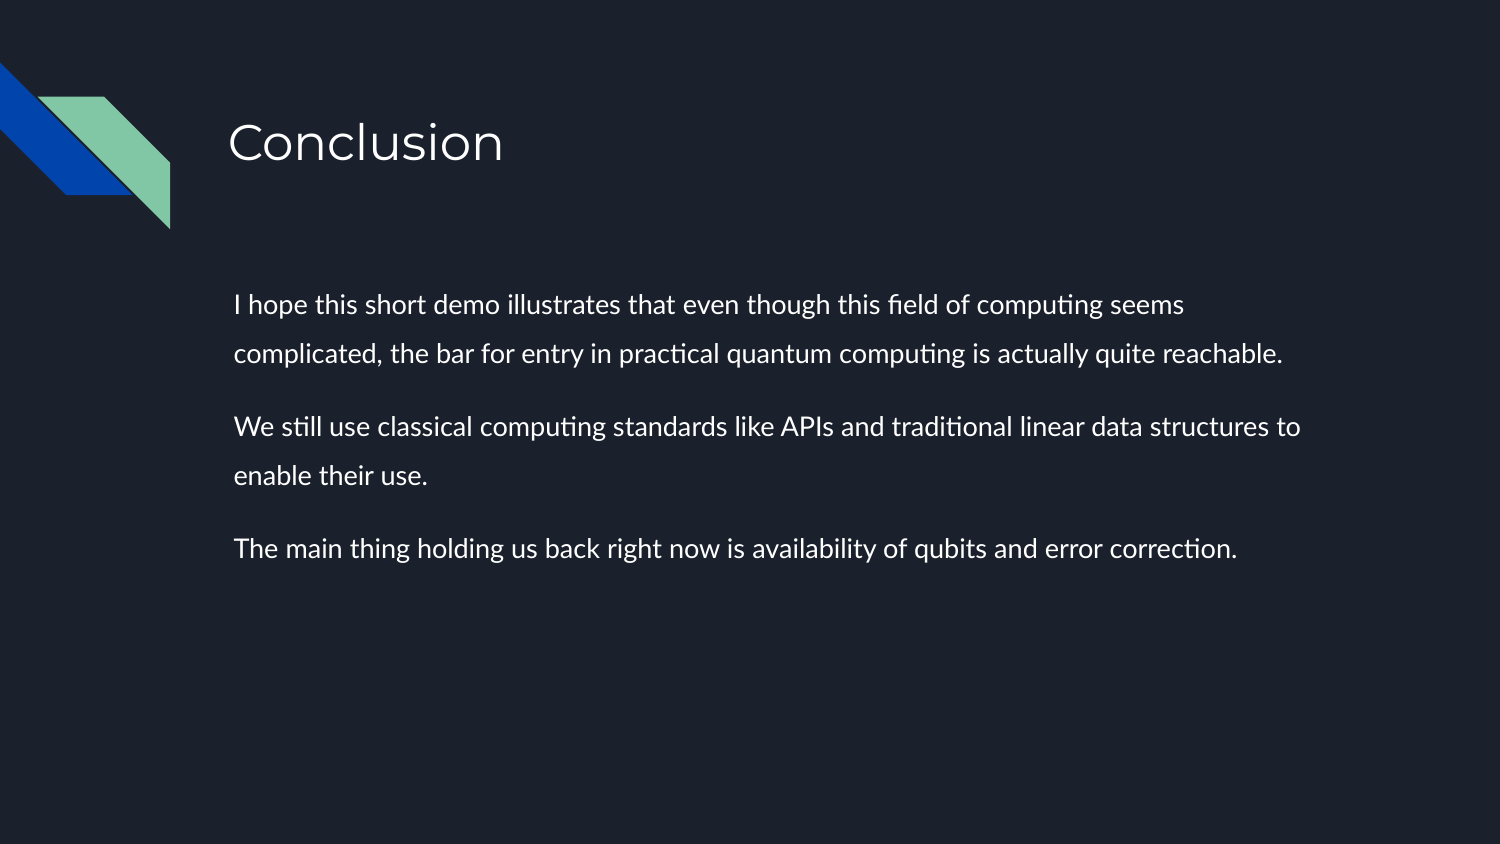

# Conclusion
I hope this short demo illustrates that even though this field of computing seems complicated, the bar for entry in practical quantum computing is actually quite reachable.
We still use classical computing standards like APIs and traditional linear data structures to enable their use.
The main thing holding us back right now is availability of qubits and error correction.